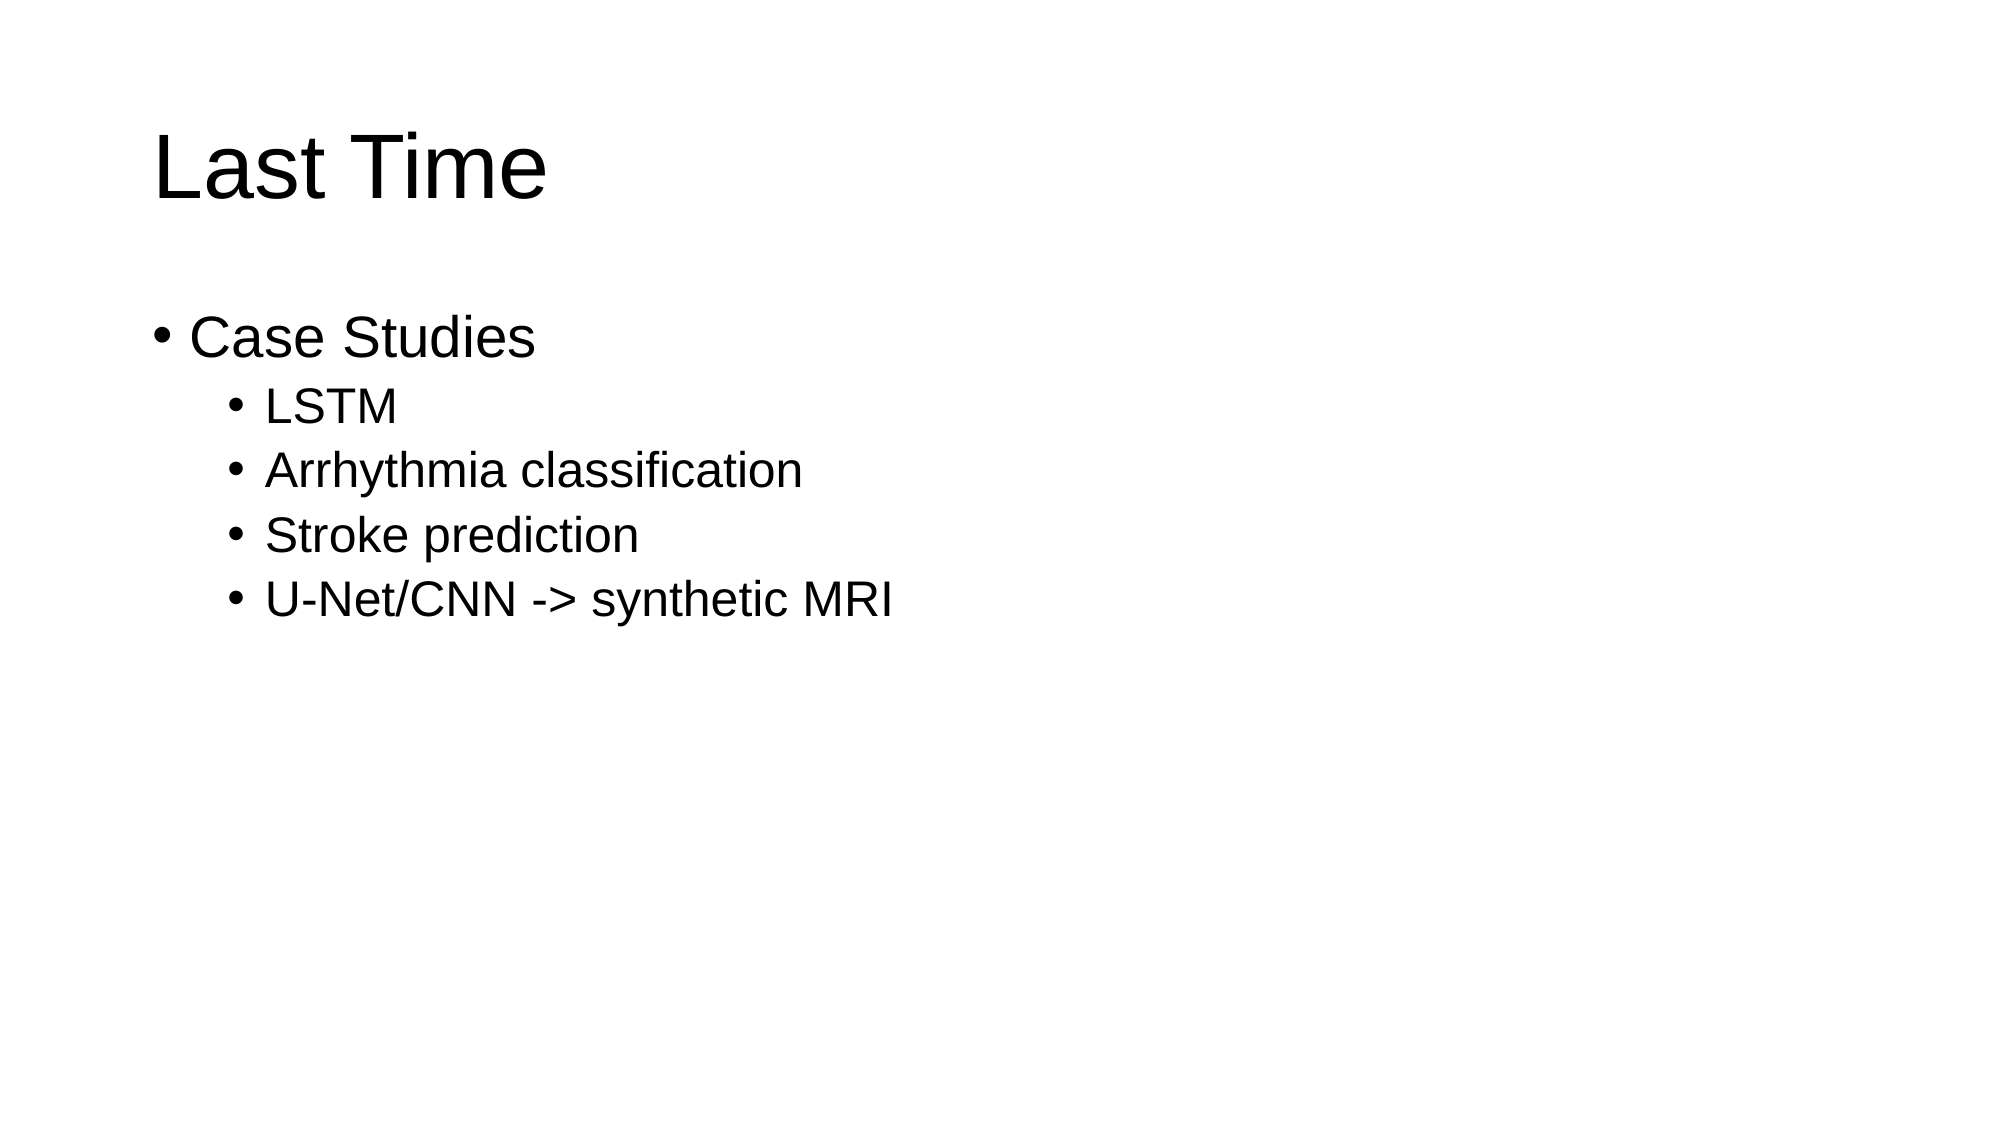

# Last Time
Case Studies
LSTM
Arrhythmia classification
Stroke prediction
U-Net/CNN -> synthetic MRI